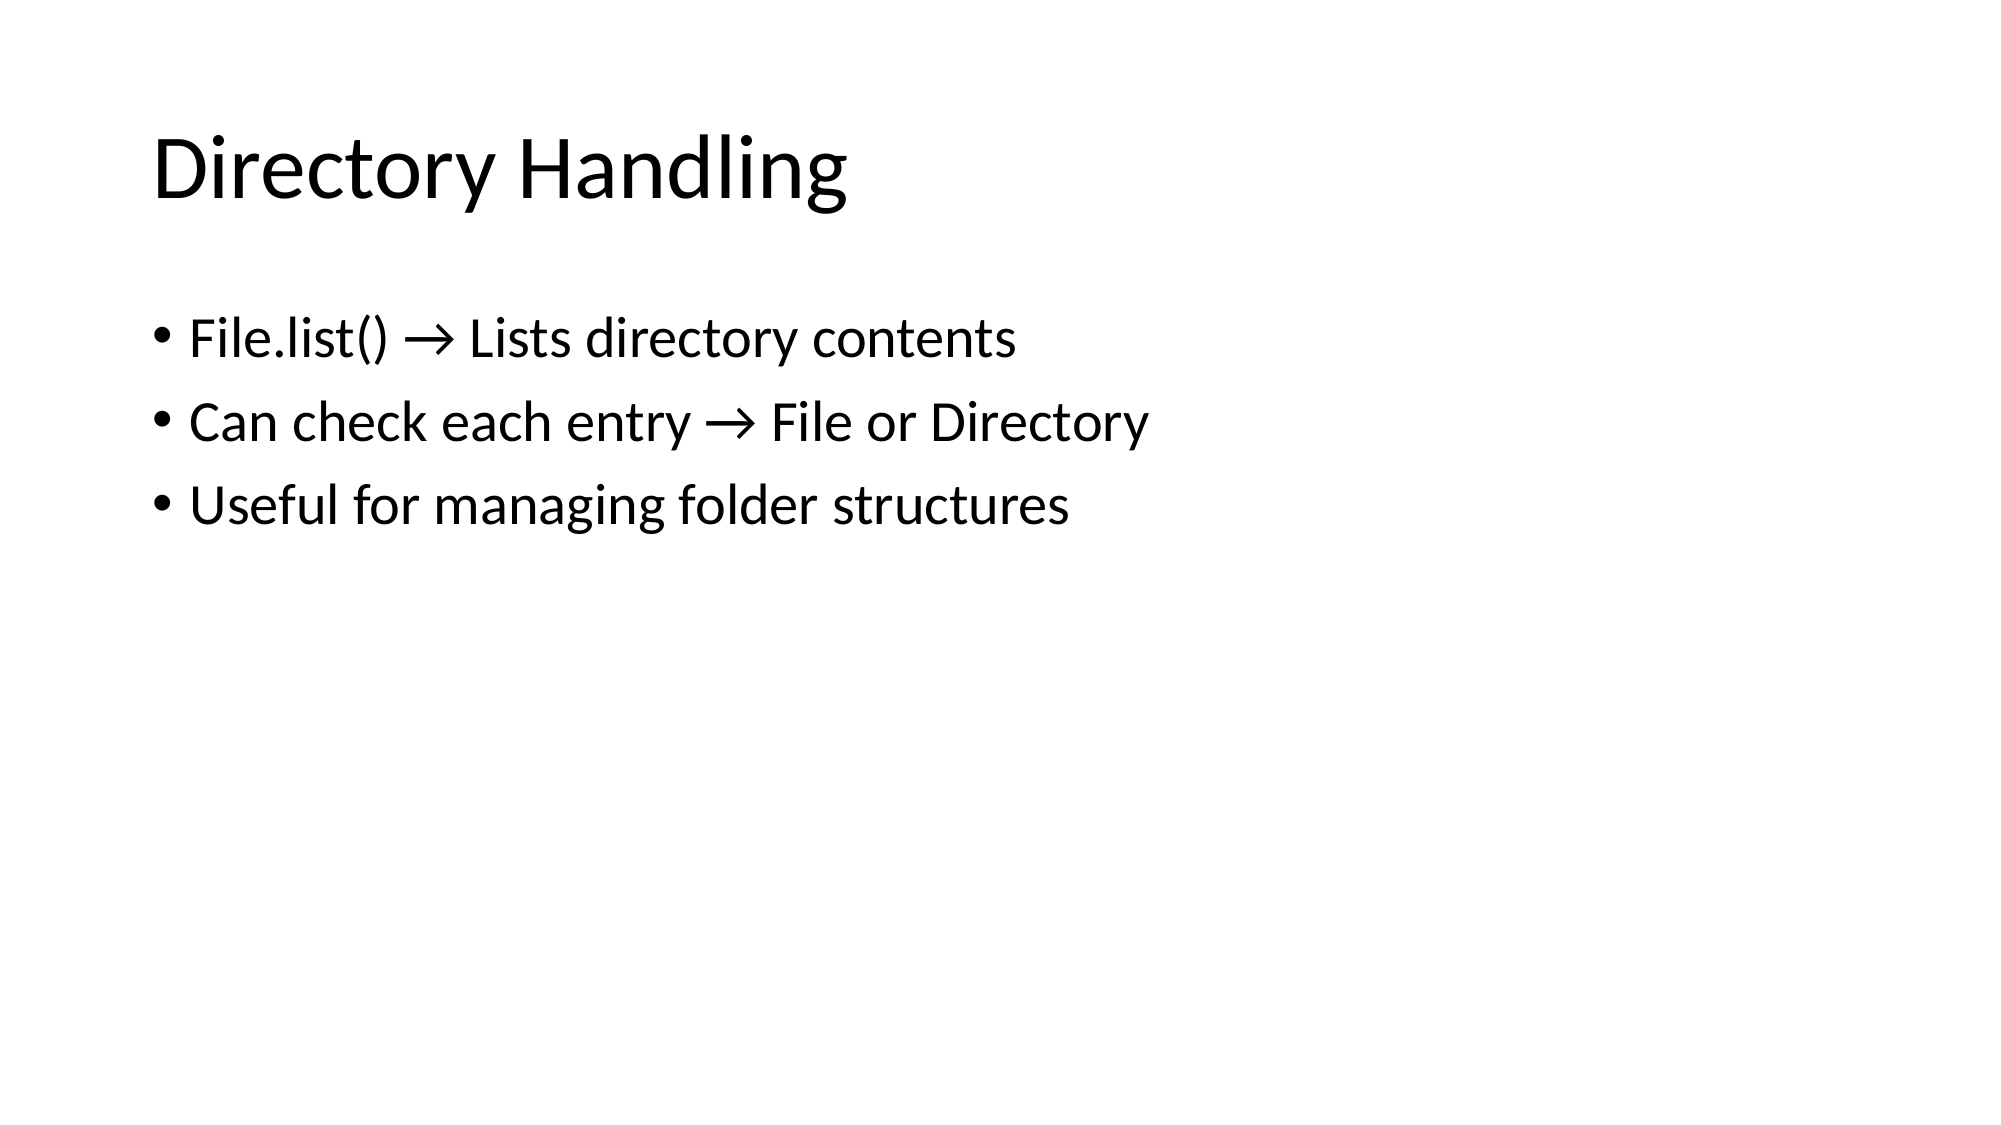

# Directory Handling
File.list() → Lists directory contents
Can check each entry → File or Directory
Useful for managing folder structures